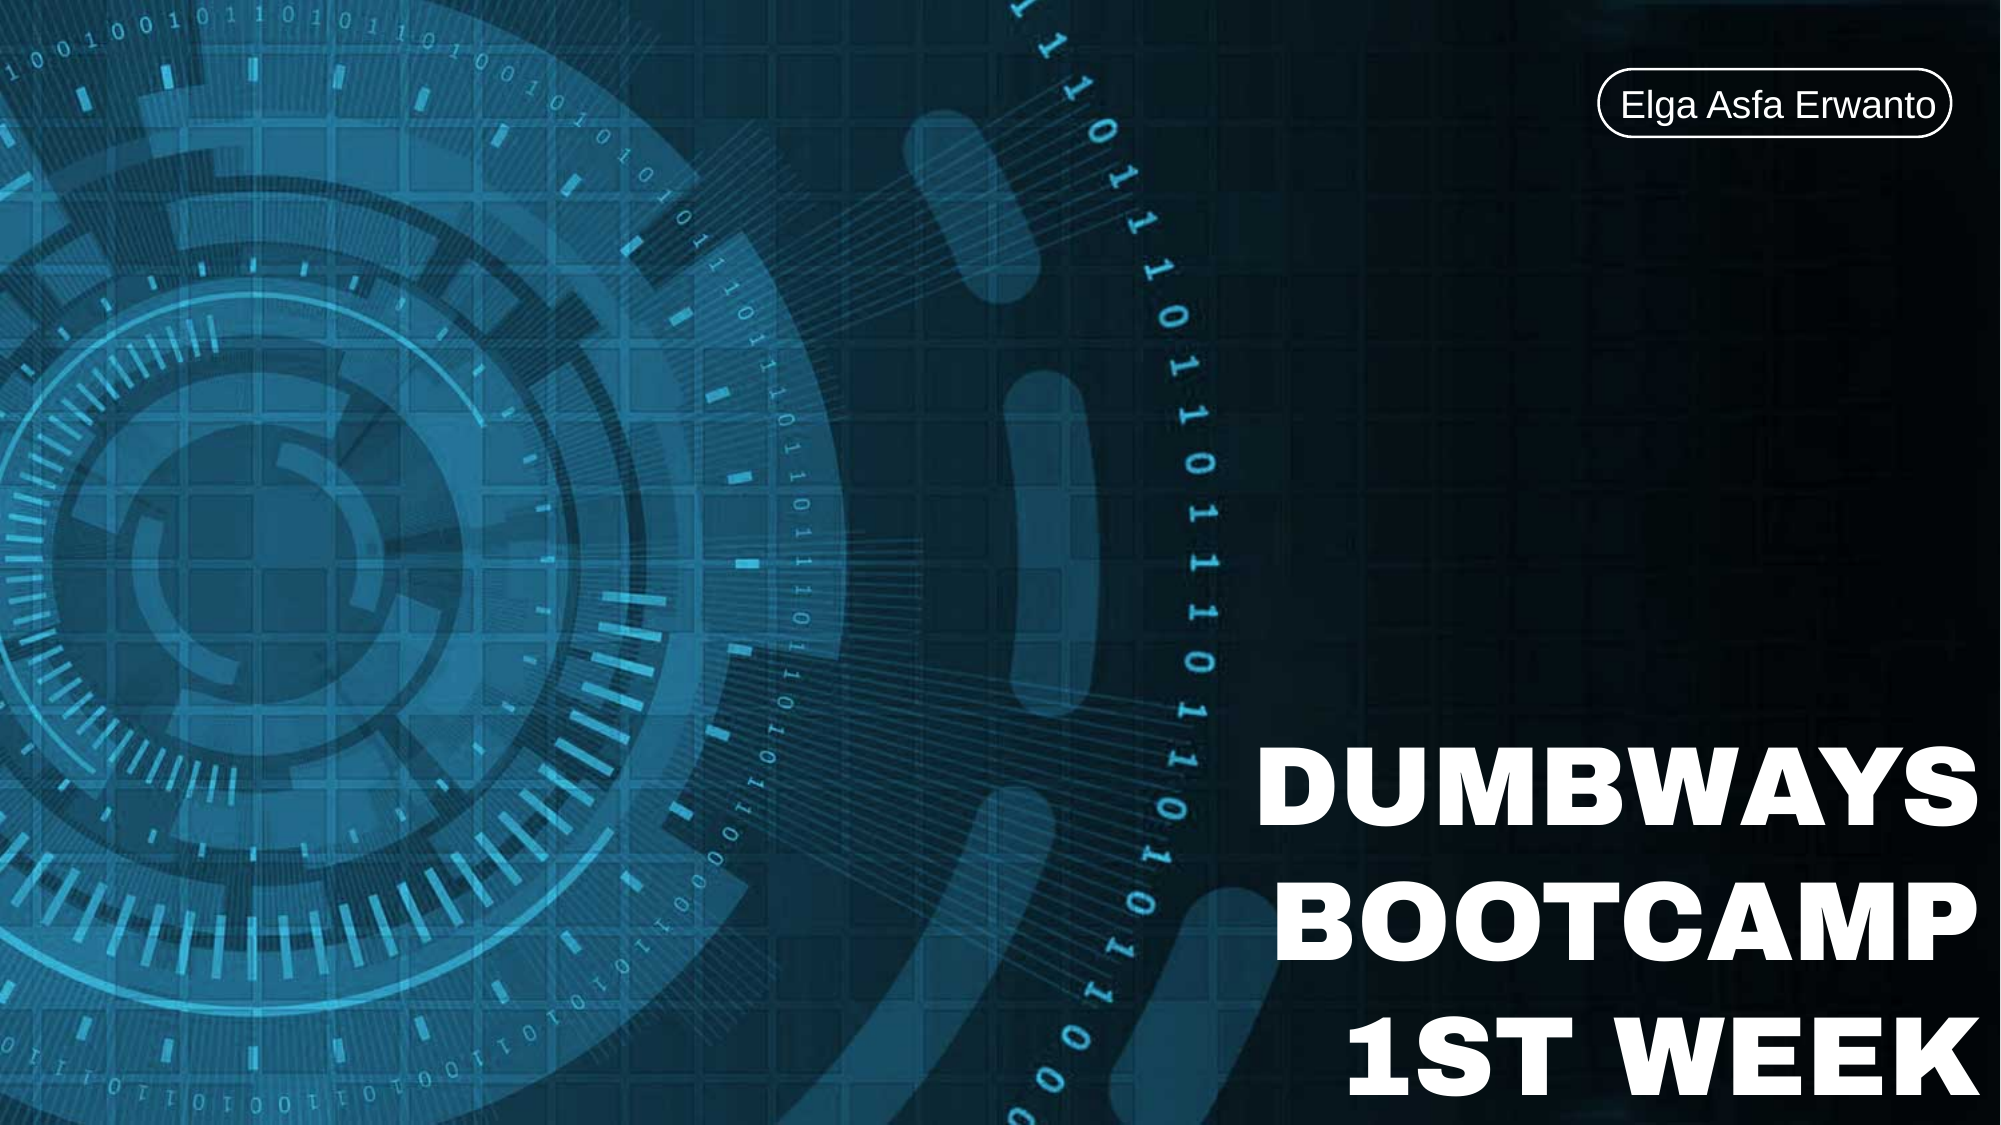

Elga Asfa Erwanto
DUMBWAYS
BOOTCAMP
1ST WEEK